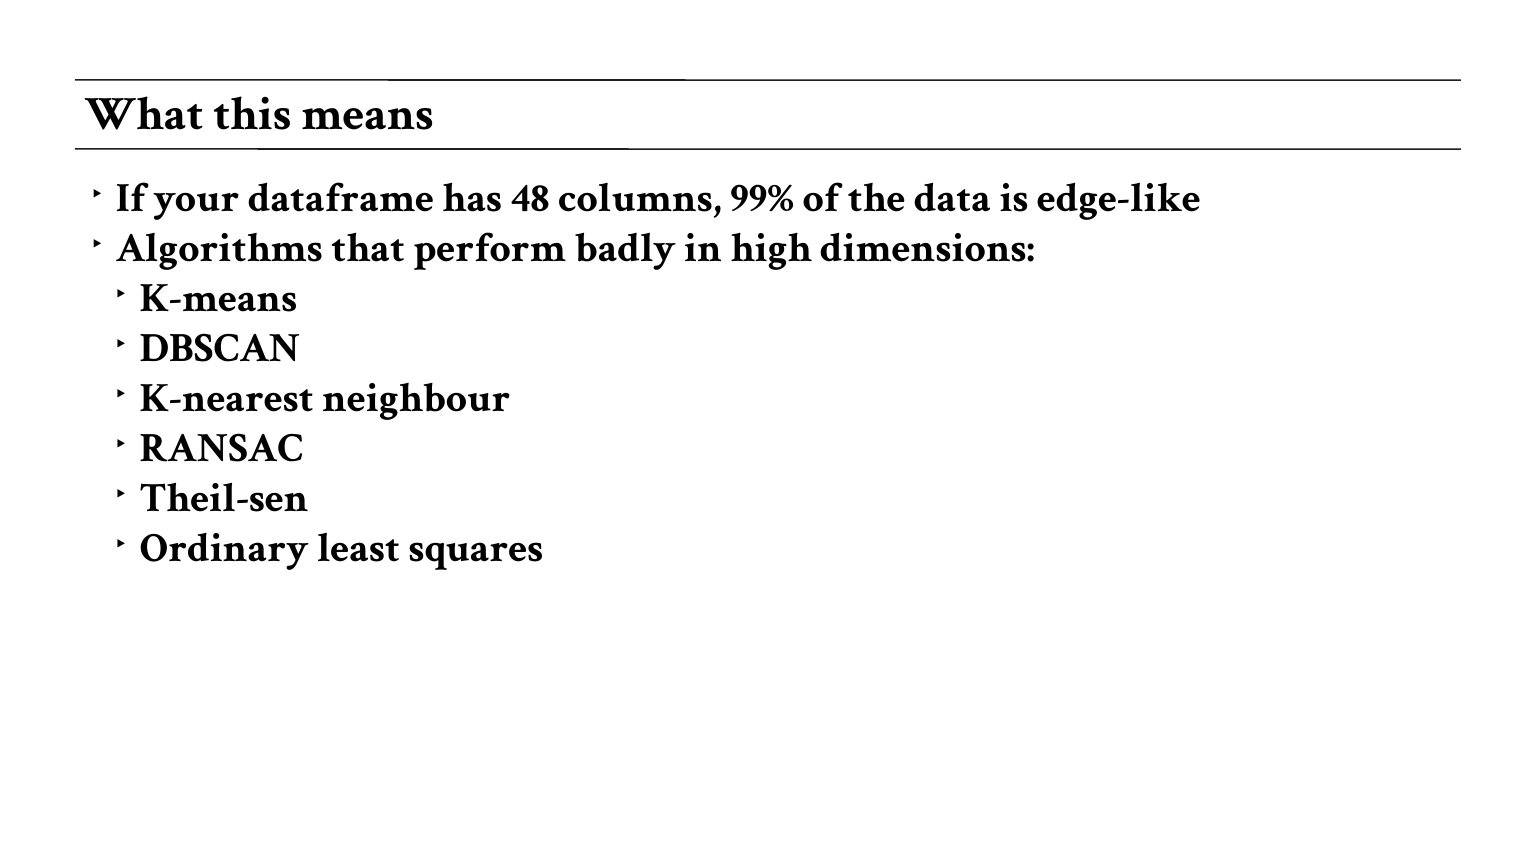

# What this means
If your dataframe has 48 columns, 99% of the data is edge-like
Algorithms that perform badly in high dimensions:
K-means
DBSCAN
K-nearest neighbour
RANSAC
Theil-sen
Ordinary least squares